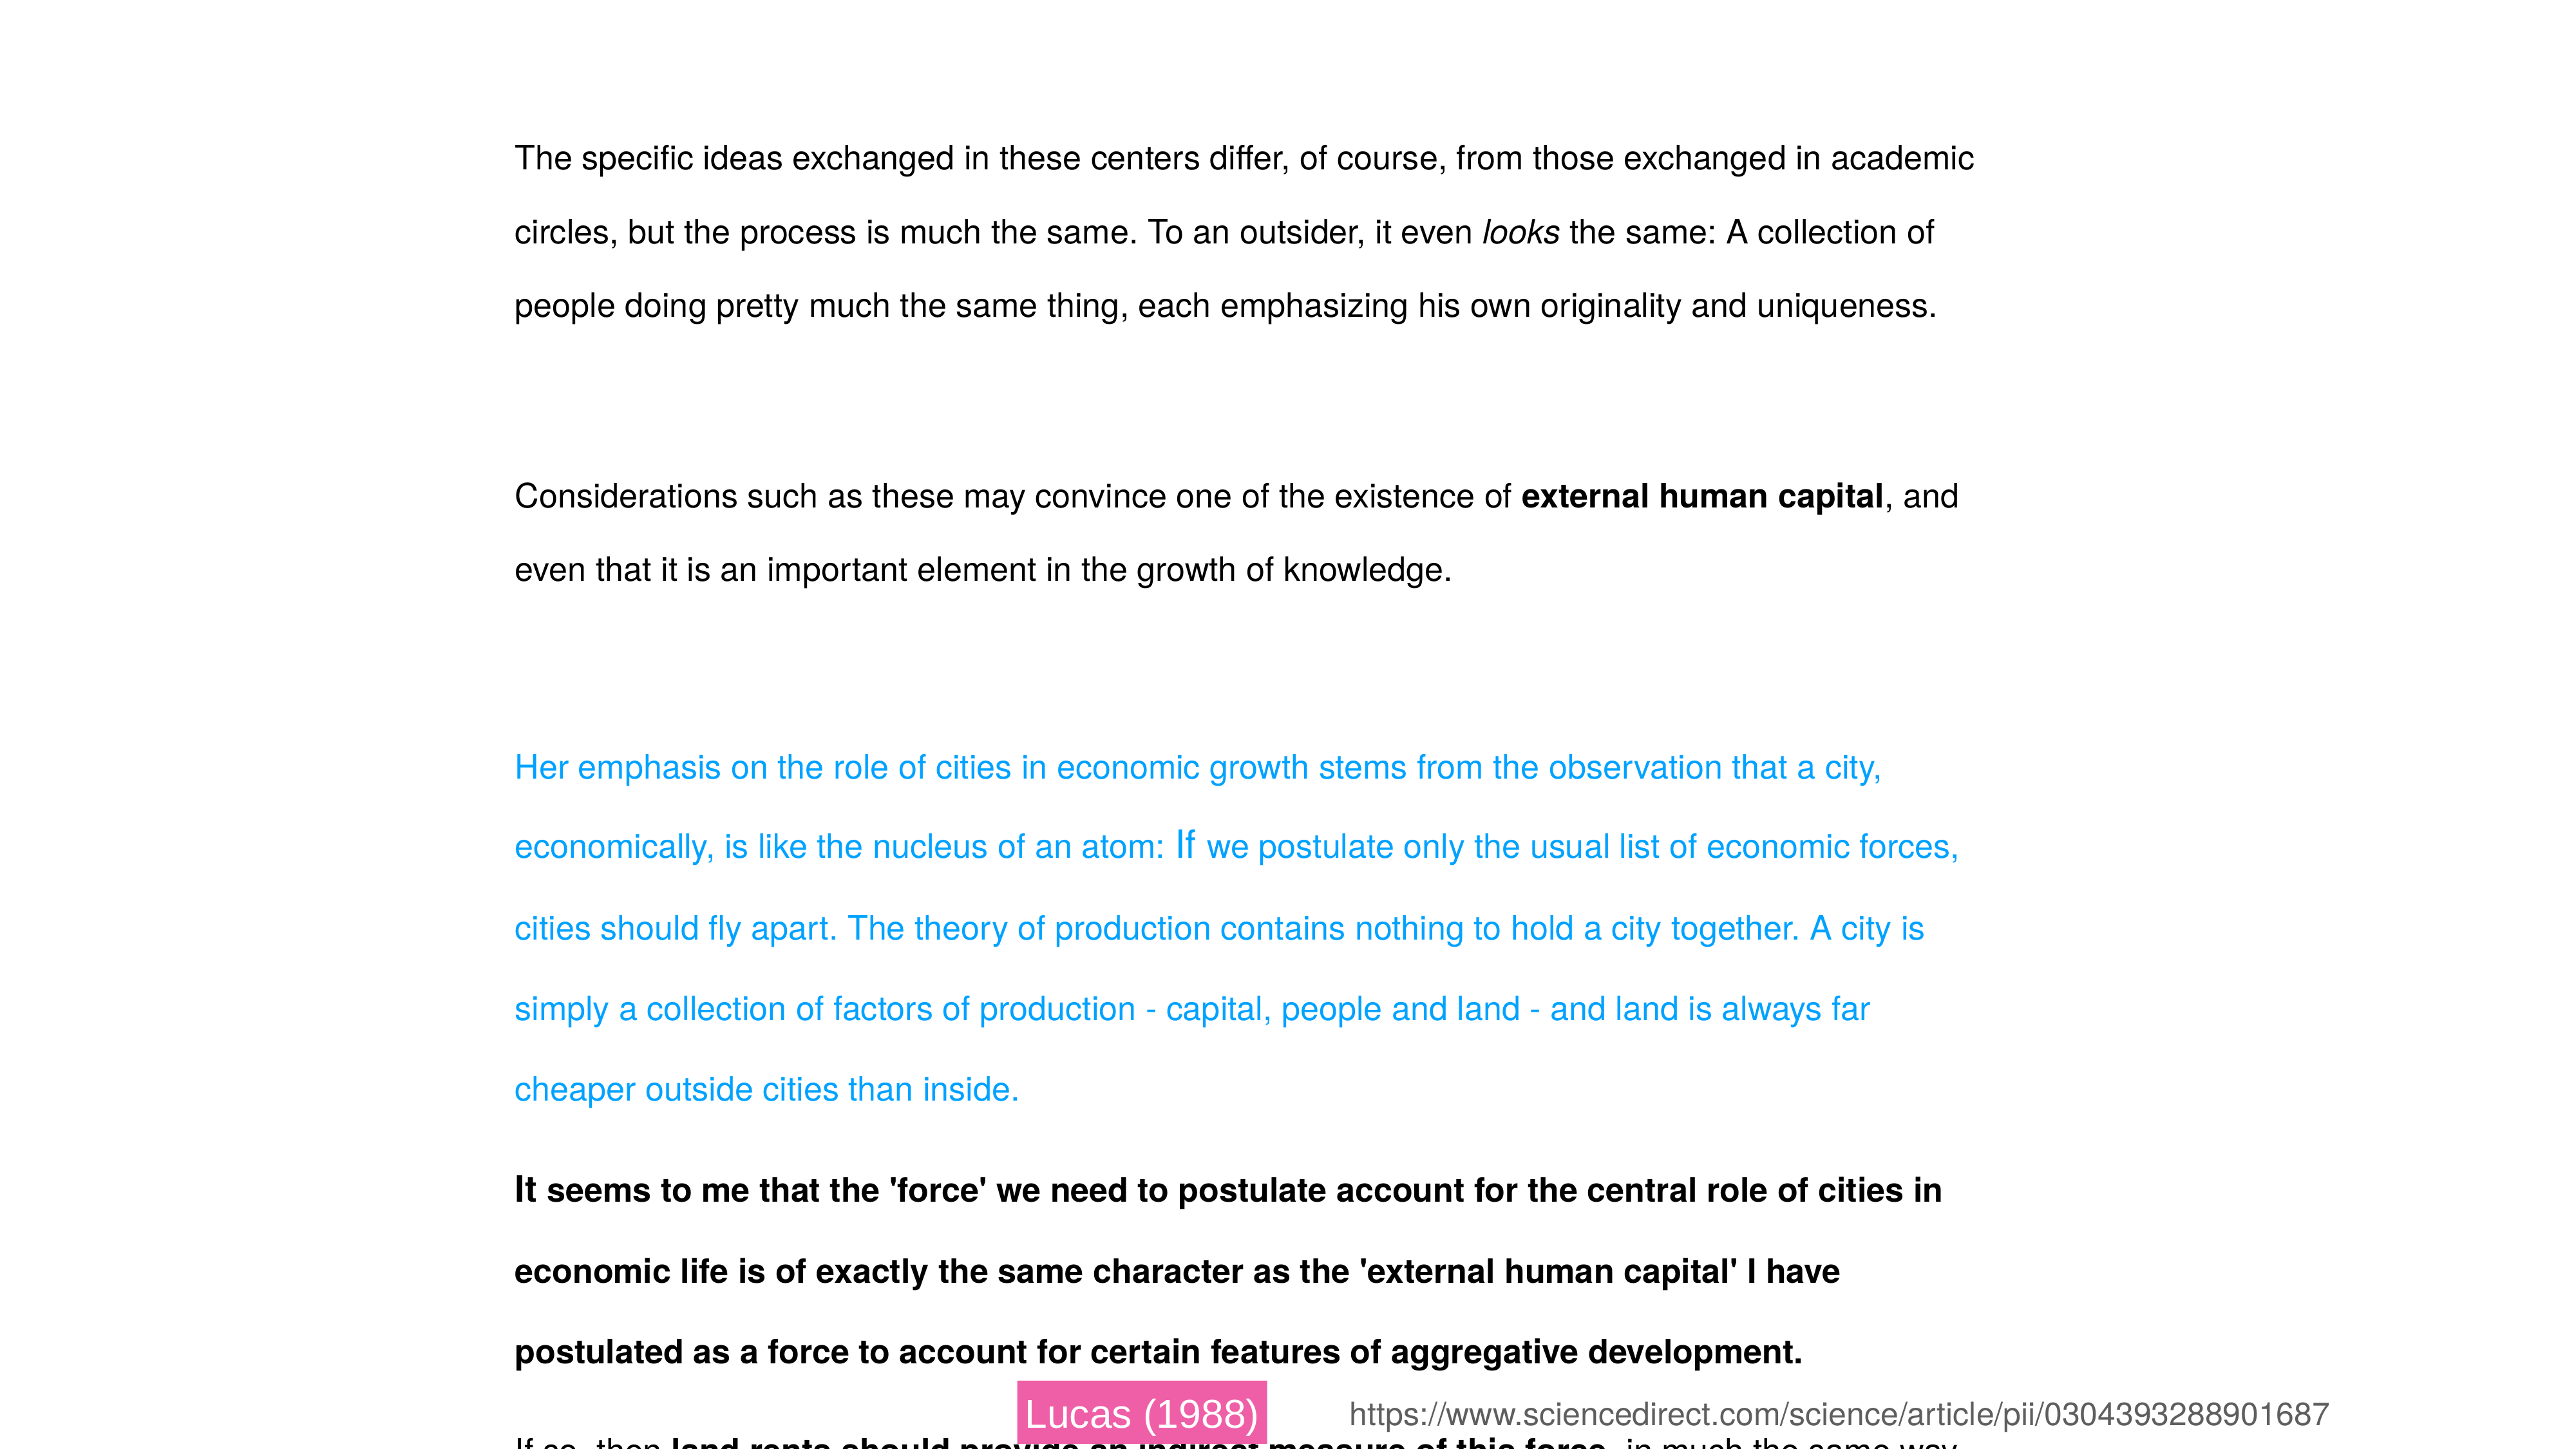

As Jacobs has rightly emphasized and illustrated with hundreds of concrete examples, much of economic life is 'creative' in much the same way as is 'art' and 'science'.

New York City's garment district, financial district, diamond district, advertising district and many more are as much intellectual centers as is Columbia or New York University.

The specific ideas exchanged in these centers differ, of course, from those exchanged in academic circles, but the process is much the same. To an outsider, it even looks the same: A collection of people doing pretty much the same thing, each emphasizing his own originality and uniqueness.

Considerations such as these may convince one of the existence of external human capital, and even that it is an important element in the growth of knowledge.

Her emphasis on the role of cities in economic growth stems from the observation that a city, economically, is like the nucleus of an atom: If we postulate only the usual list of economic forces, cities should fly apart. The theory of production contains nothing to hold a city together. A city is simply a collection of factors of production - capital, people and land - and land is always far cheaper outside cities than inside.
It seems to me that the 'force' we need to postulate account for the central role of cities in economic life is of exactly the same character as the 'external human capital' I have postulated as a force to account for certain features of aggregative development.
If so, then land rents should provide an indirect measure of this force, in much the same way that schooling-induced earnings differentials provide a measure of the productive effects of internal human capital.
What can people be paying Manhattan or downtown Chicago rents for, if not for being near other people?
Lucas (1988)
https://www.sciencedirect.com/science/article/pii/0304393288901687